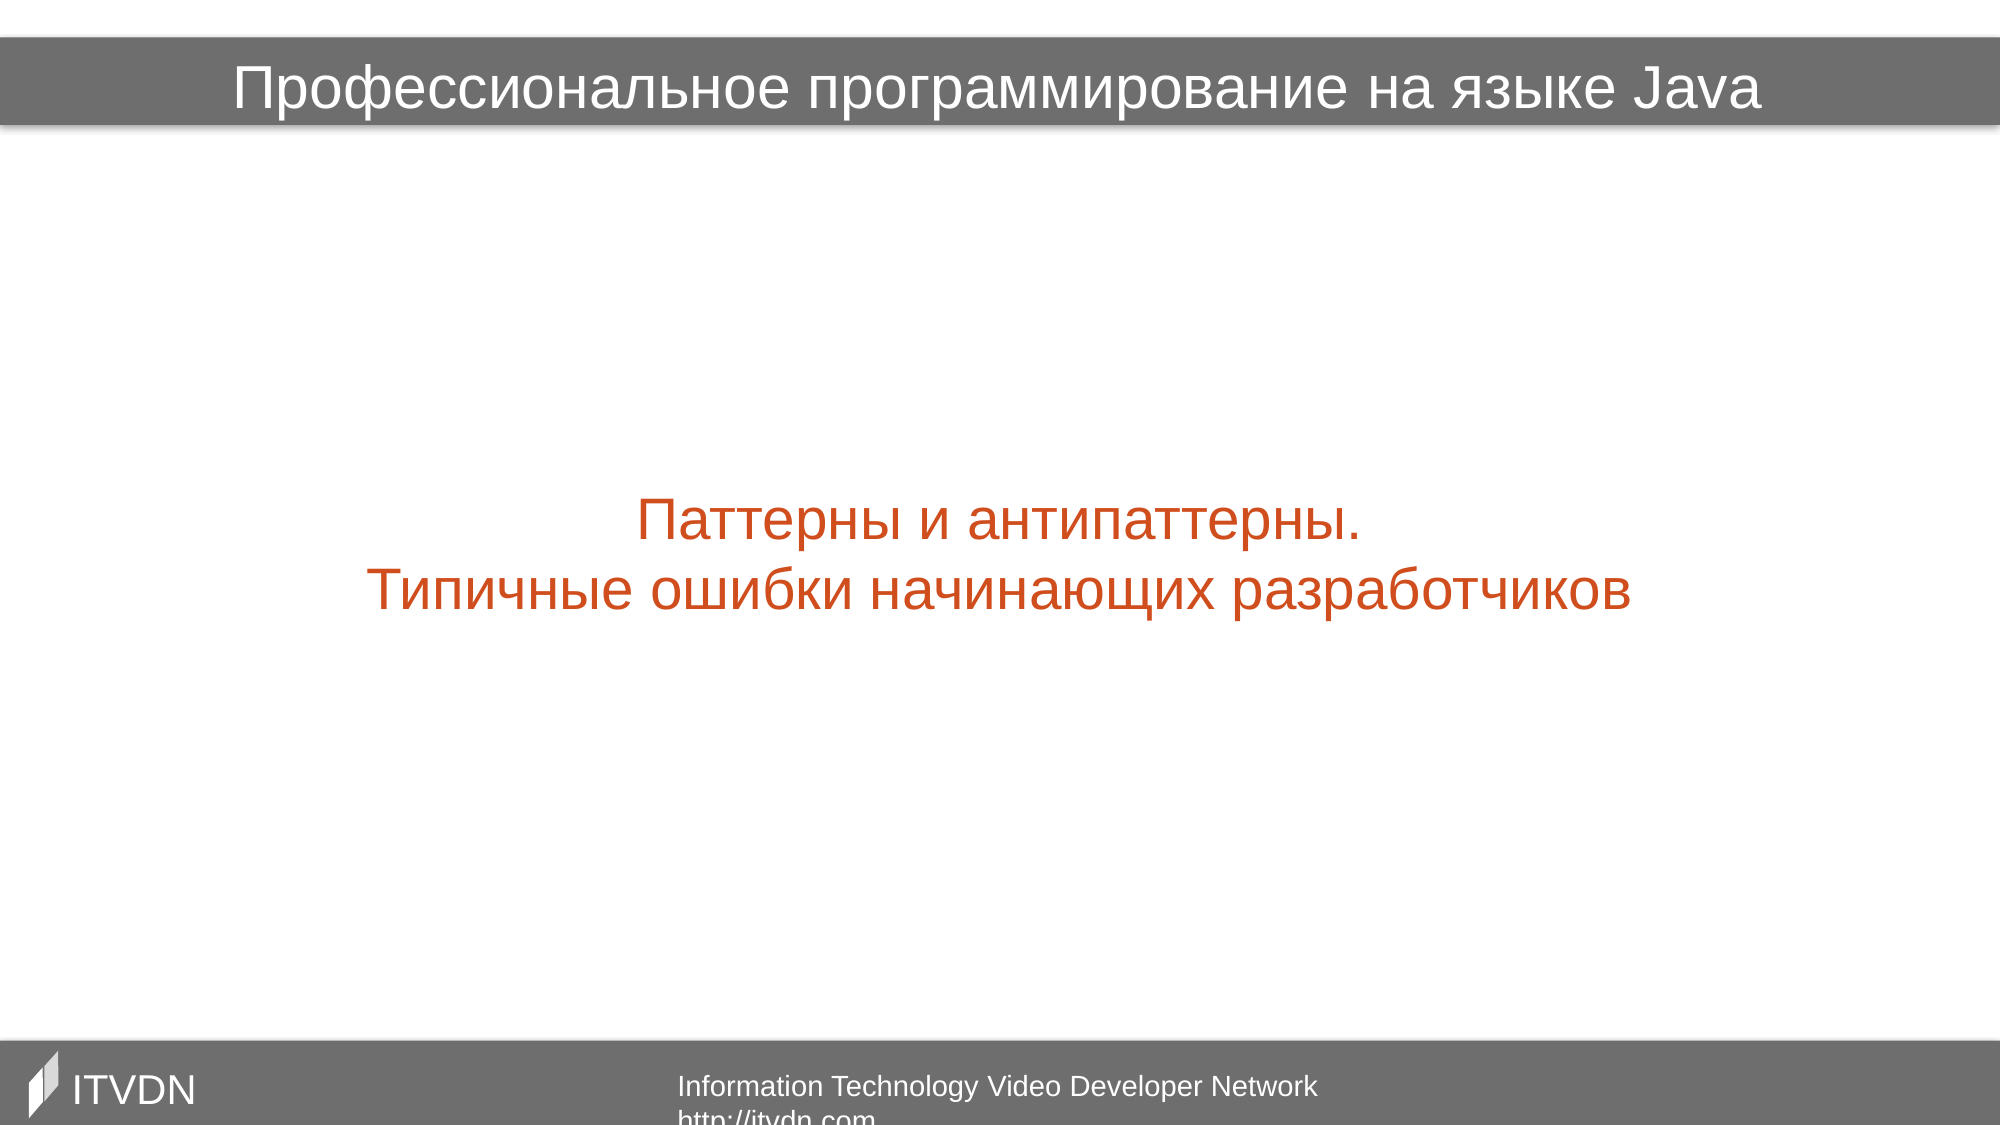

Профессиональное программирование на языке Java
Паттерны и антипаттерны.
Типичные ошибки начинающих разработчиков

ITVDN
Information Technology Video Developer Network                                                       http://itvdn.com